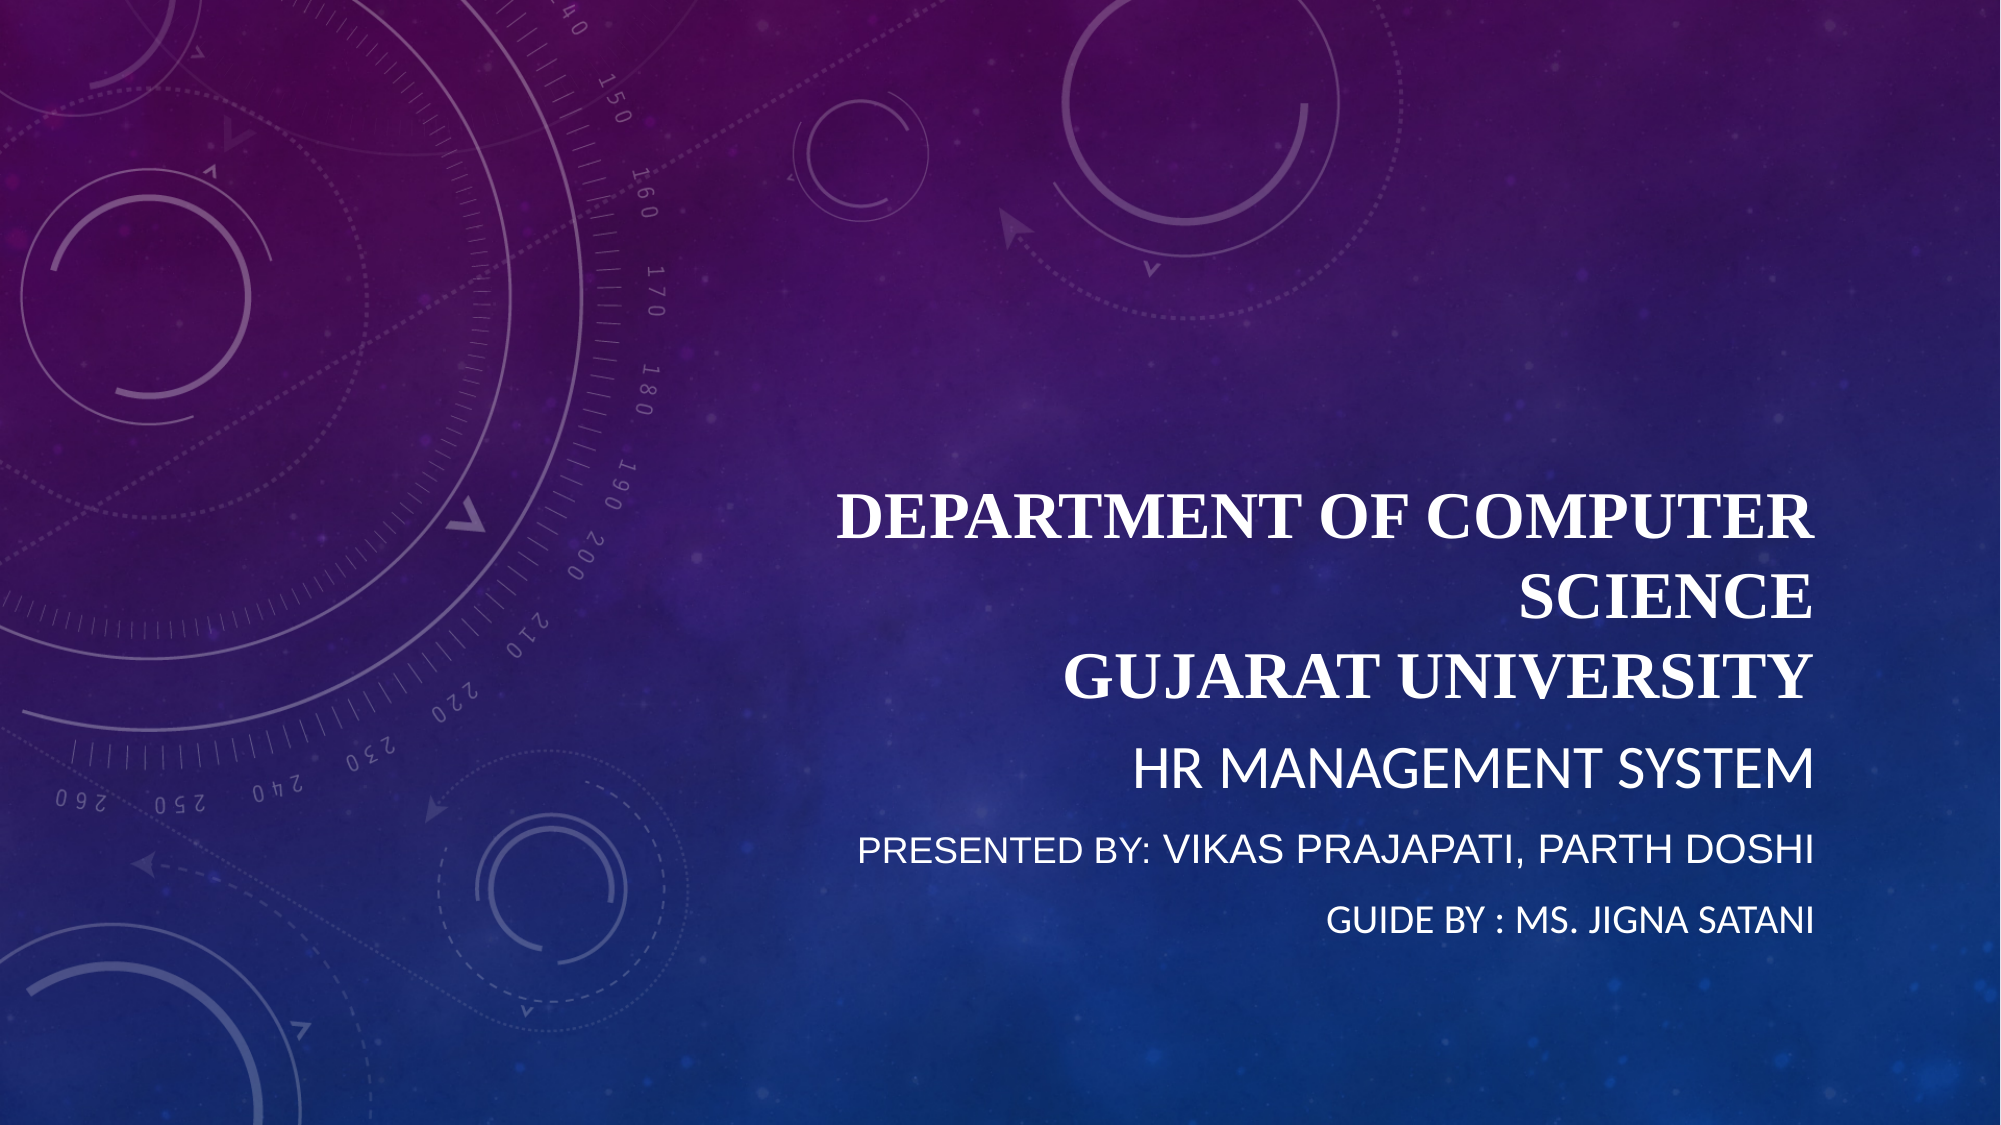

# DEPARTMENT OF COMPUTER SCIENCE GUJARAT UNIVERSITY
HR Management system
Presented By: Vikas Prajapati, Parth Doshi
Guide by : Ms. Jigna satani